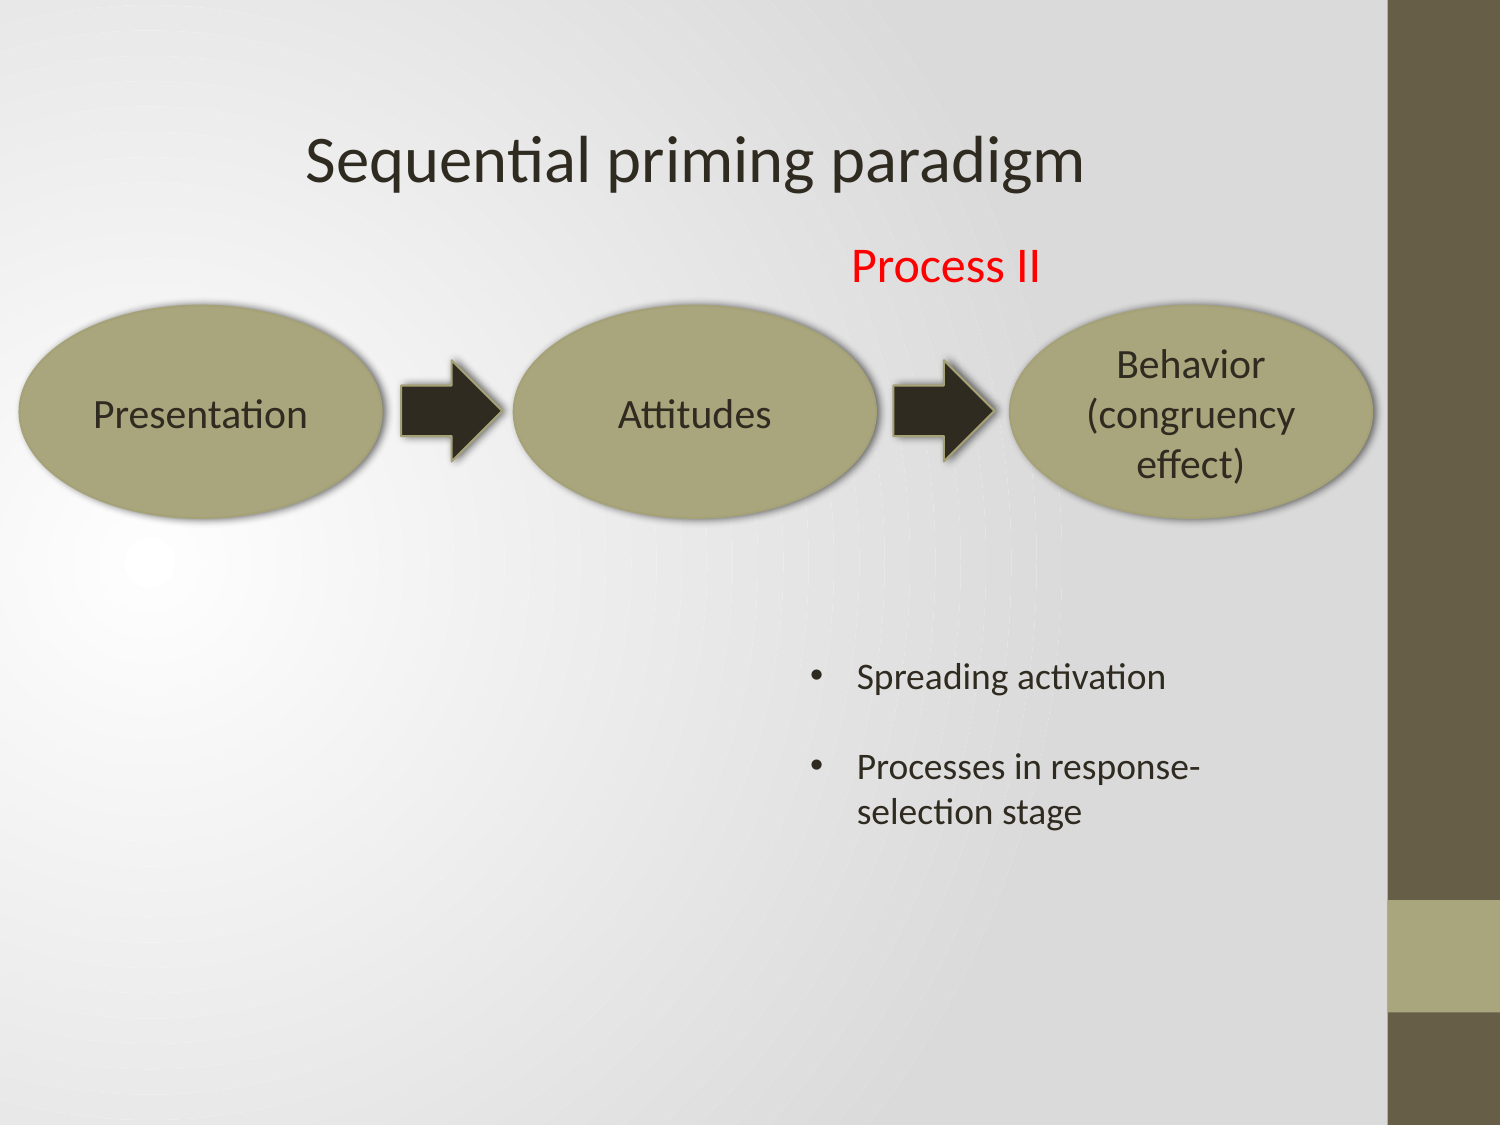

Sequential priming paradigm
Process II
Presentation
Attitudes
Behavior
(congruency effect)

Spreading activation

Processes in response-selection stage